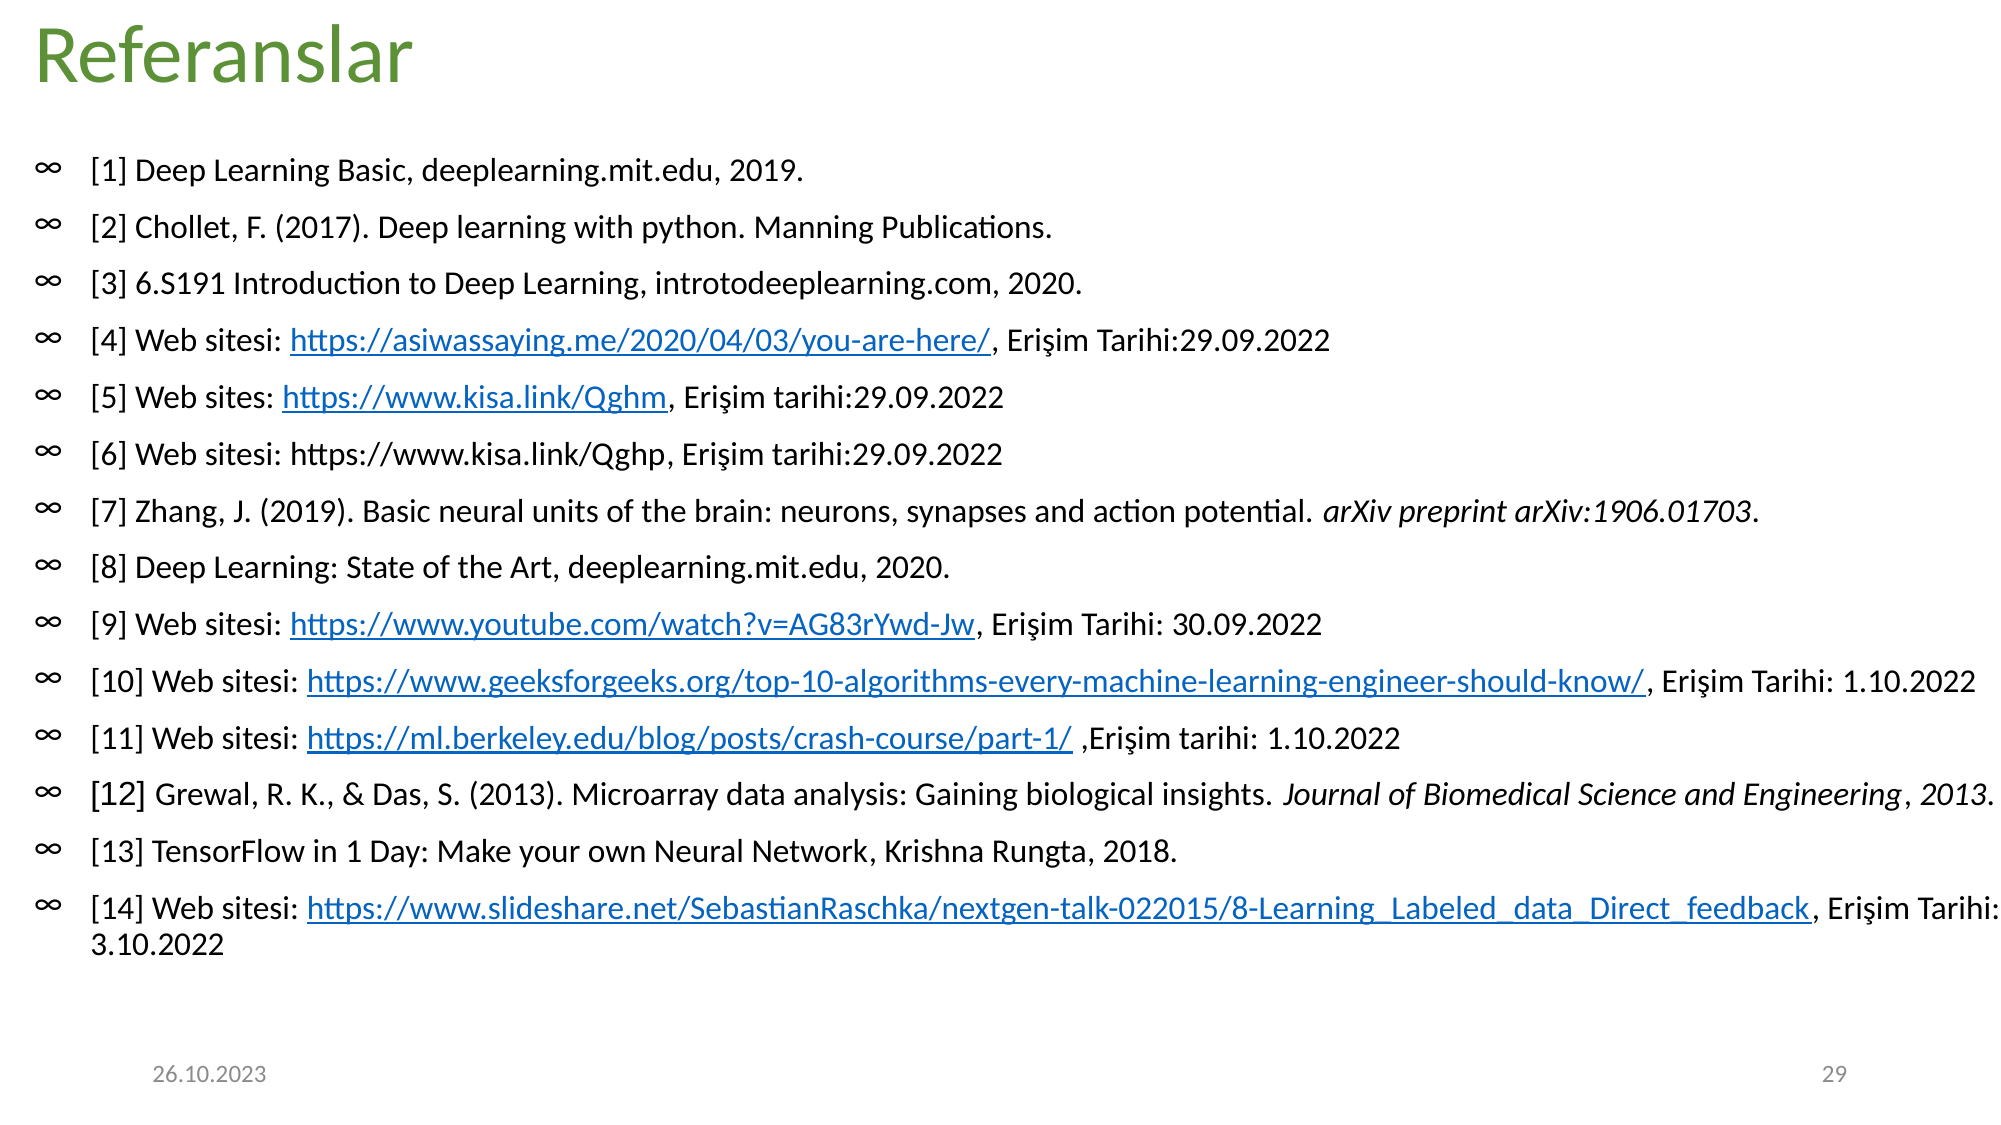

# Referanslar
[1] Deep Learning Basic, deeplearning.mit.edu, 2019.
[2] Chollet, F. (2017). Deep learning with python. Manning Publications.
[3] 6.S191 Introduction to Deep Learning, introtodeeplearning.com, 2020.
[4] Web sitesi: https://asiwassaying.me/2020/04/03/you-are-here/, Erişim Tarihi:29.09.2022
[5] Web sites: https://www.kisa.link/Qghm, Erişim tarihi:29.09.2022
[6] Web sitesi: https://www.kisa.link/Qghp, Erişim tarihi:29.09.2022
[7] Zhang, J. (2019). Basic neural units of the brain: neurons, synapses and action potential. arXiv preprint arXiv:1906.01703.
[8] Deep Learning: State of the Art, deeplearning.mit.edu, 2020.
[9] Web sitesi: https://www.youtube.com/watch?v=AG83rYwd-Jw, Erişim Tarihi: 30.09.2022
[10] Web sitesi: https://www.geeksforgeeks.org/top-10-algorithms-every-machine-learning-engineer-should-know/, Erişim Tarihi: 1.10.2022
[11] Web sitesi: https://ml.berkeley.edu/blog/posts/crash-course/part-1/ ,Erişim tarihi: 1.10.2022
[12] Grewal, R. K., & Das, S. (2013). Microarray data analysis: Gaining biological insights. Journal of Biomedical Science and Engineering, 2013.
[13] TensorFlow in 1 Day: Make your own Neural Network, Krishna Rungta, 2018.
[14] Web sitesi: https://www.slideshare.net/SebastianRaschka/nextgen-talk-022015/8-Learning_Labeled_data_Direct_feedback, Erişim Tarihi: 3.10.2022

26.10.2023
29